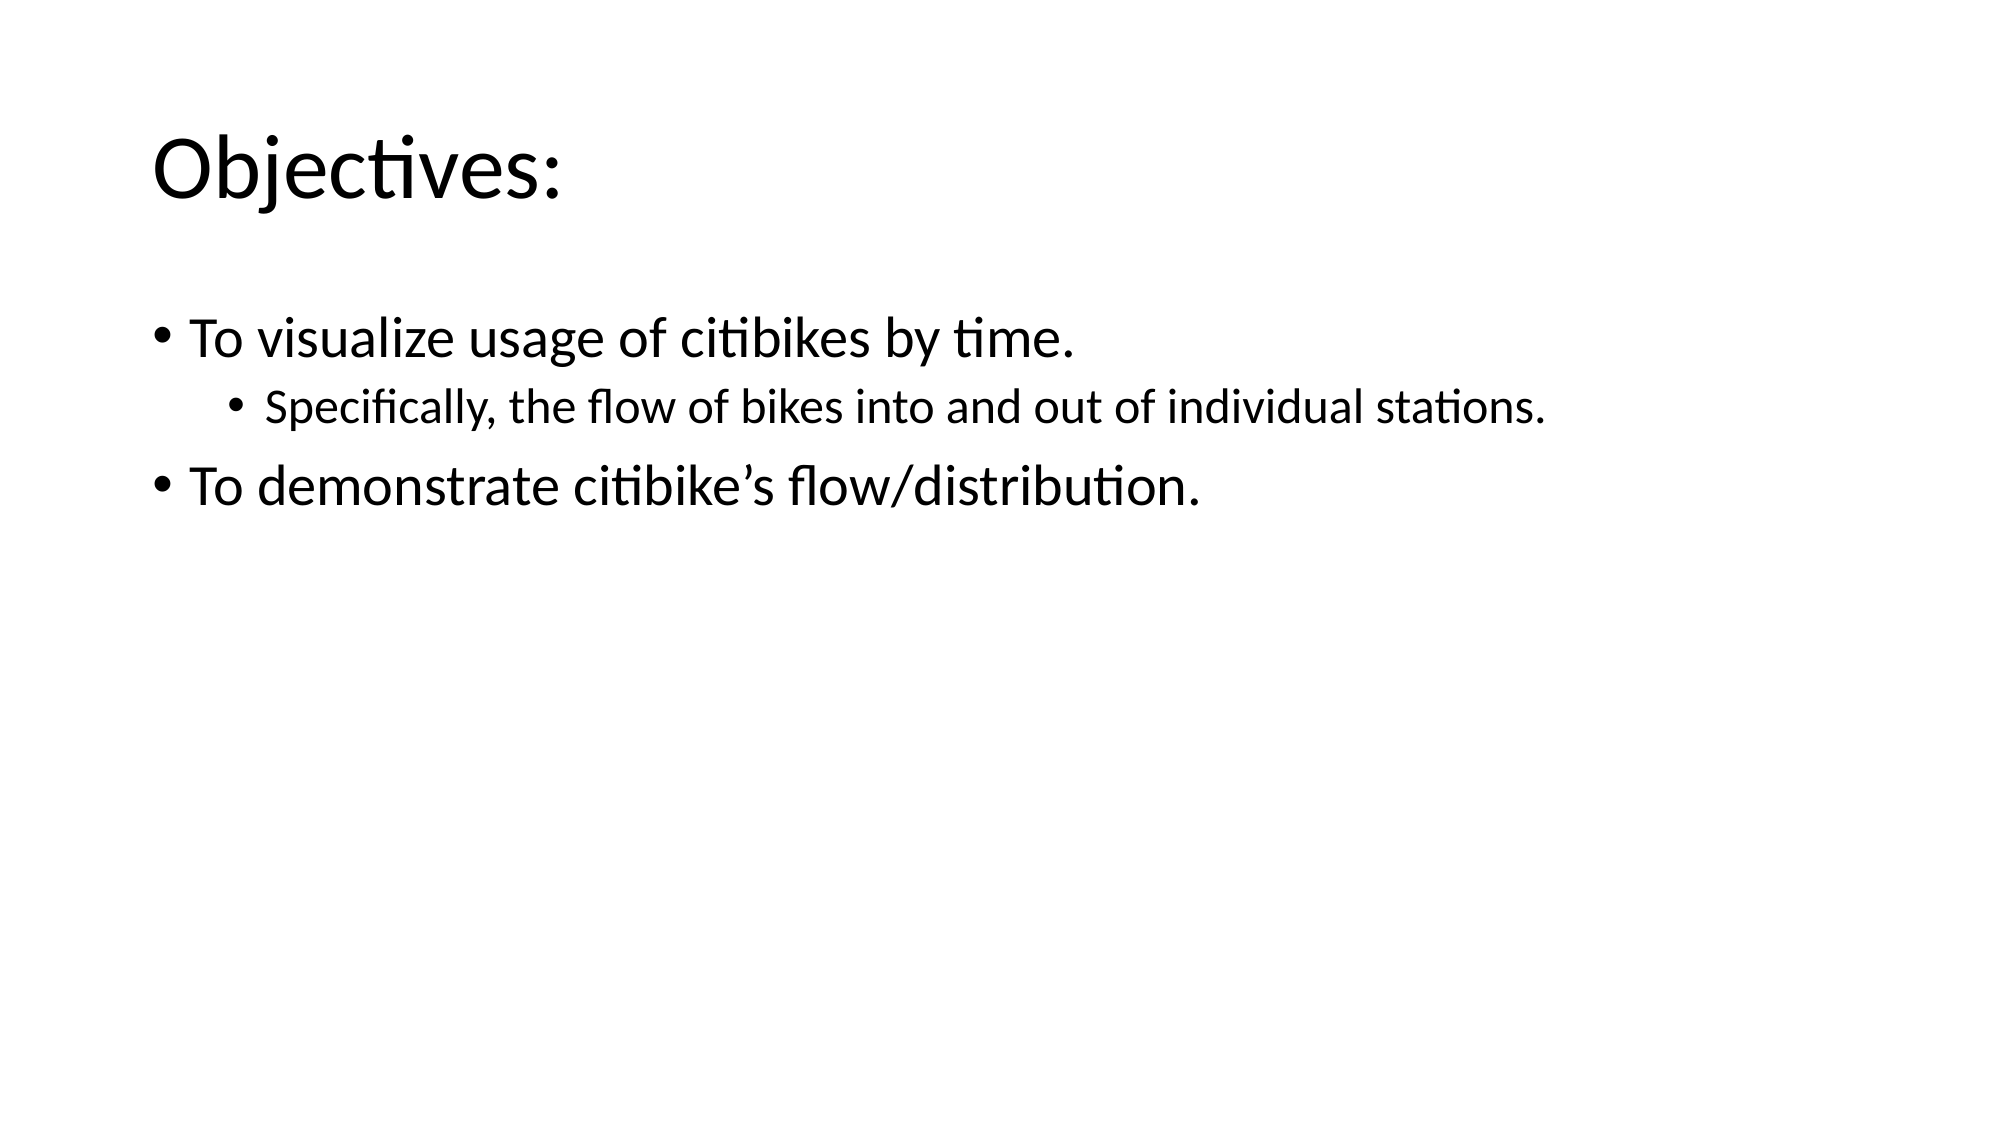

# Objectives:
To visualize usage of citibikes by time.
Specifically, the flow of bikes into and out of individual stations.
To demonstrate citibike’s flow/distribution.